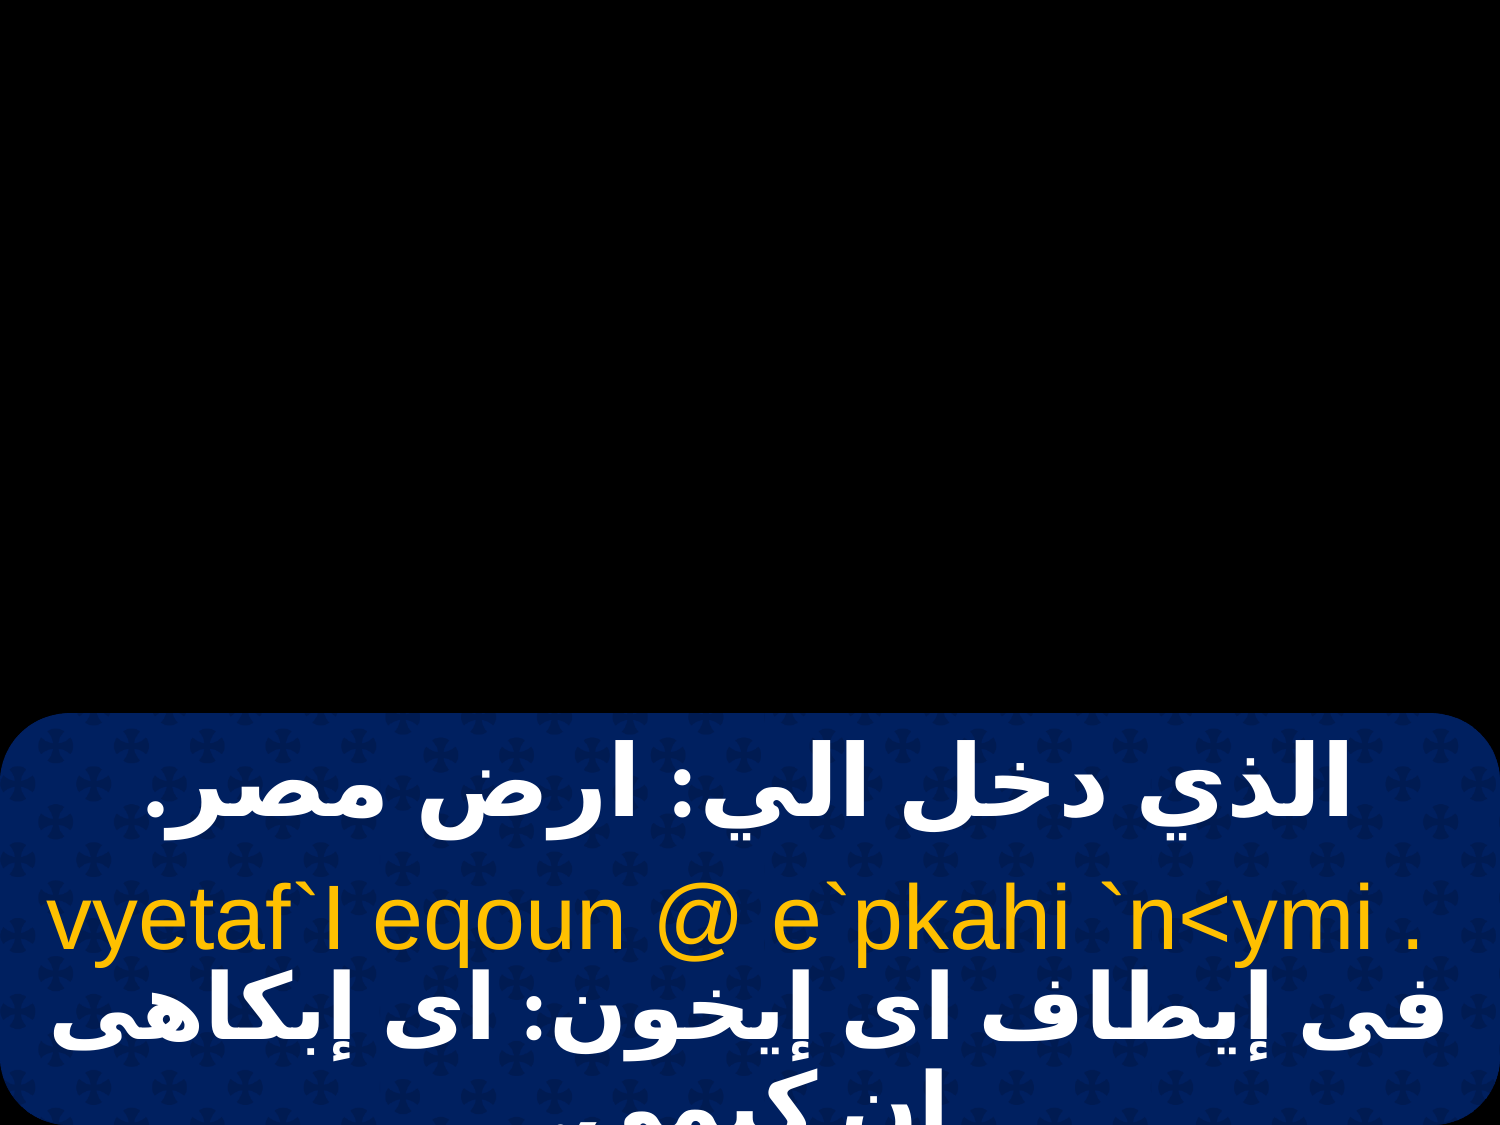

# دخول المسيح ارض مصر
الذي دخل الي: ارض مصر.
vyetaf`I eqoun @ e`pkahi `n<ymi .
فى إيطاف اى إيخون: اى إبكاهى إن كيمى.